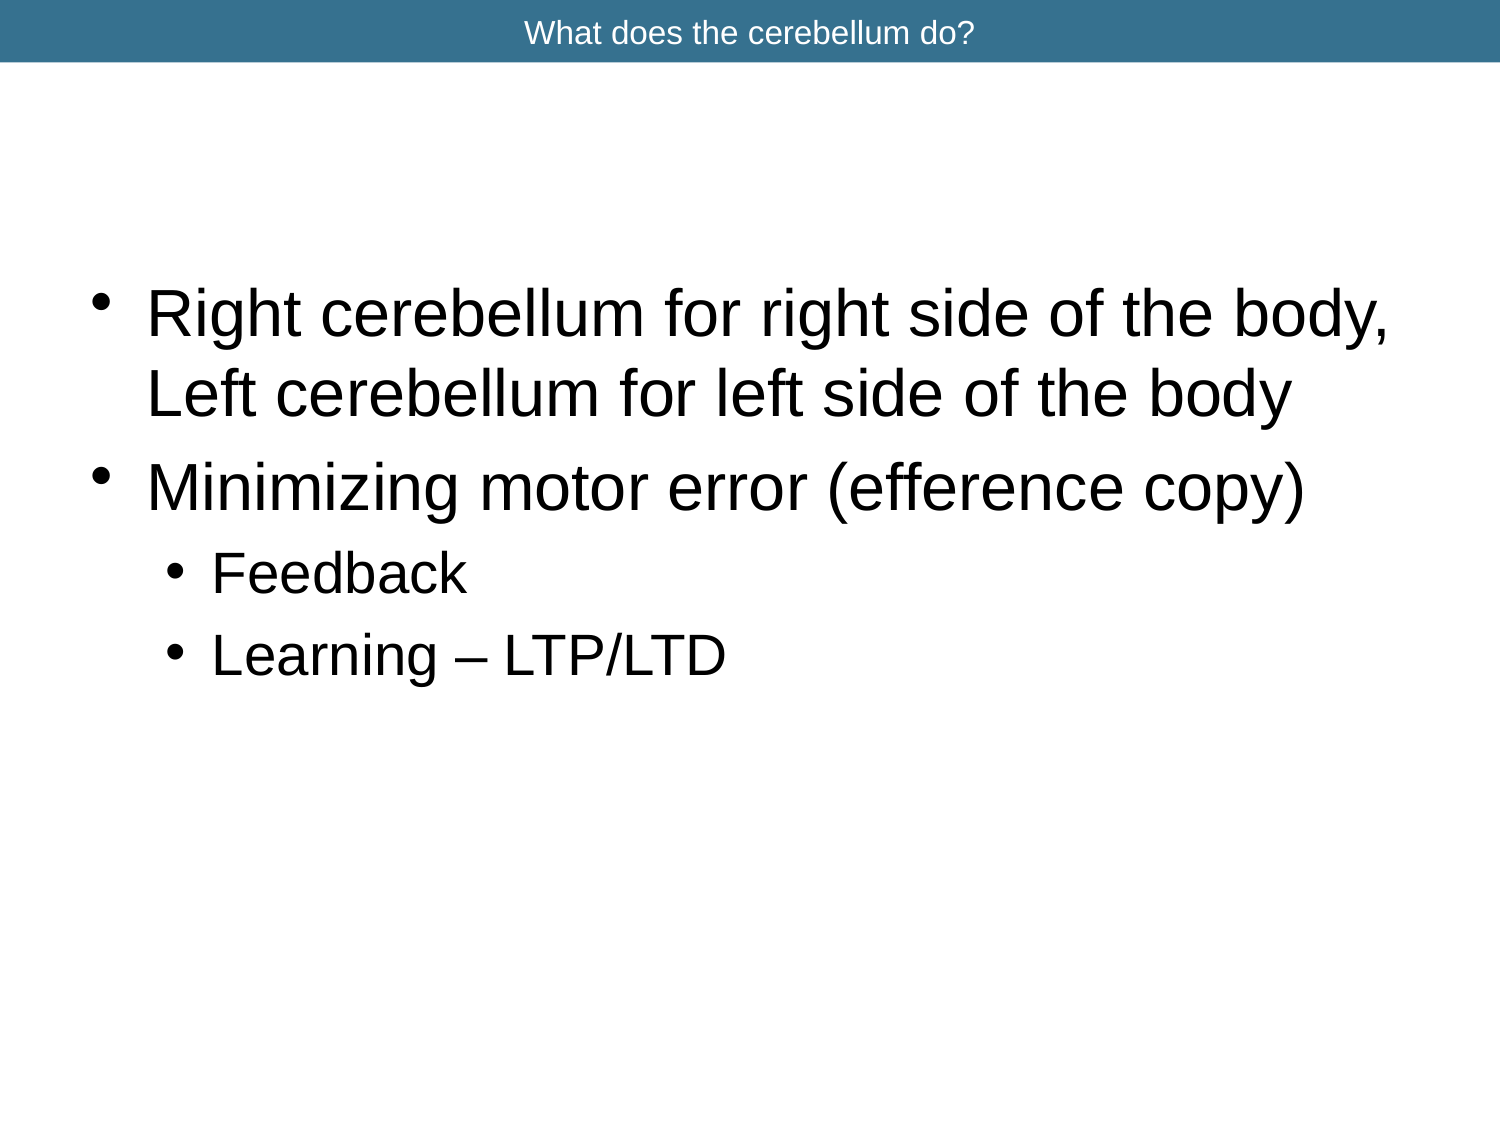

# What does the cerebellum do?
Right cerebellum for right side of the body, Left cerebellum for left side of the body
Minimizing motor error (efference copy)
Feedback
Learning – LTP/LTD